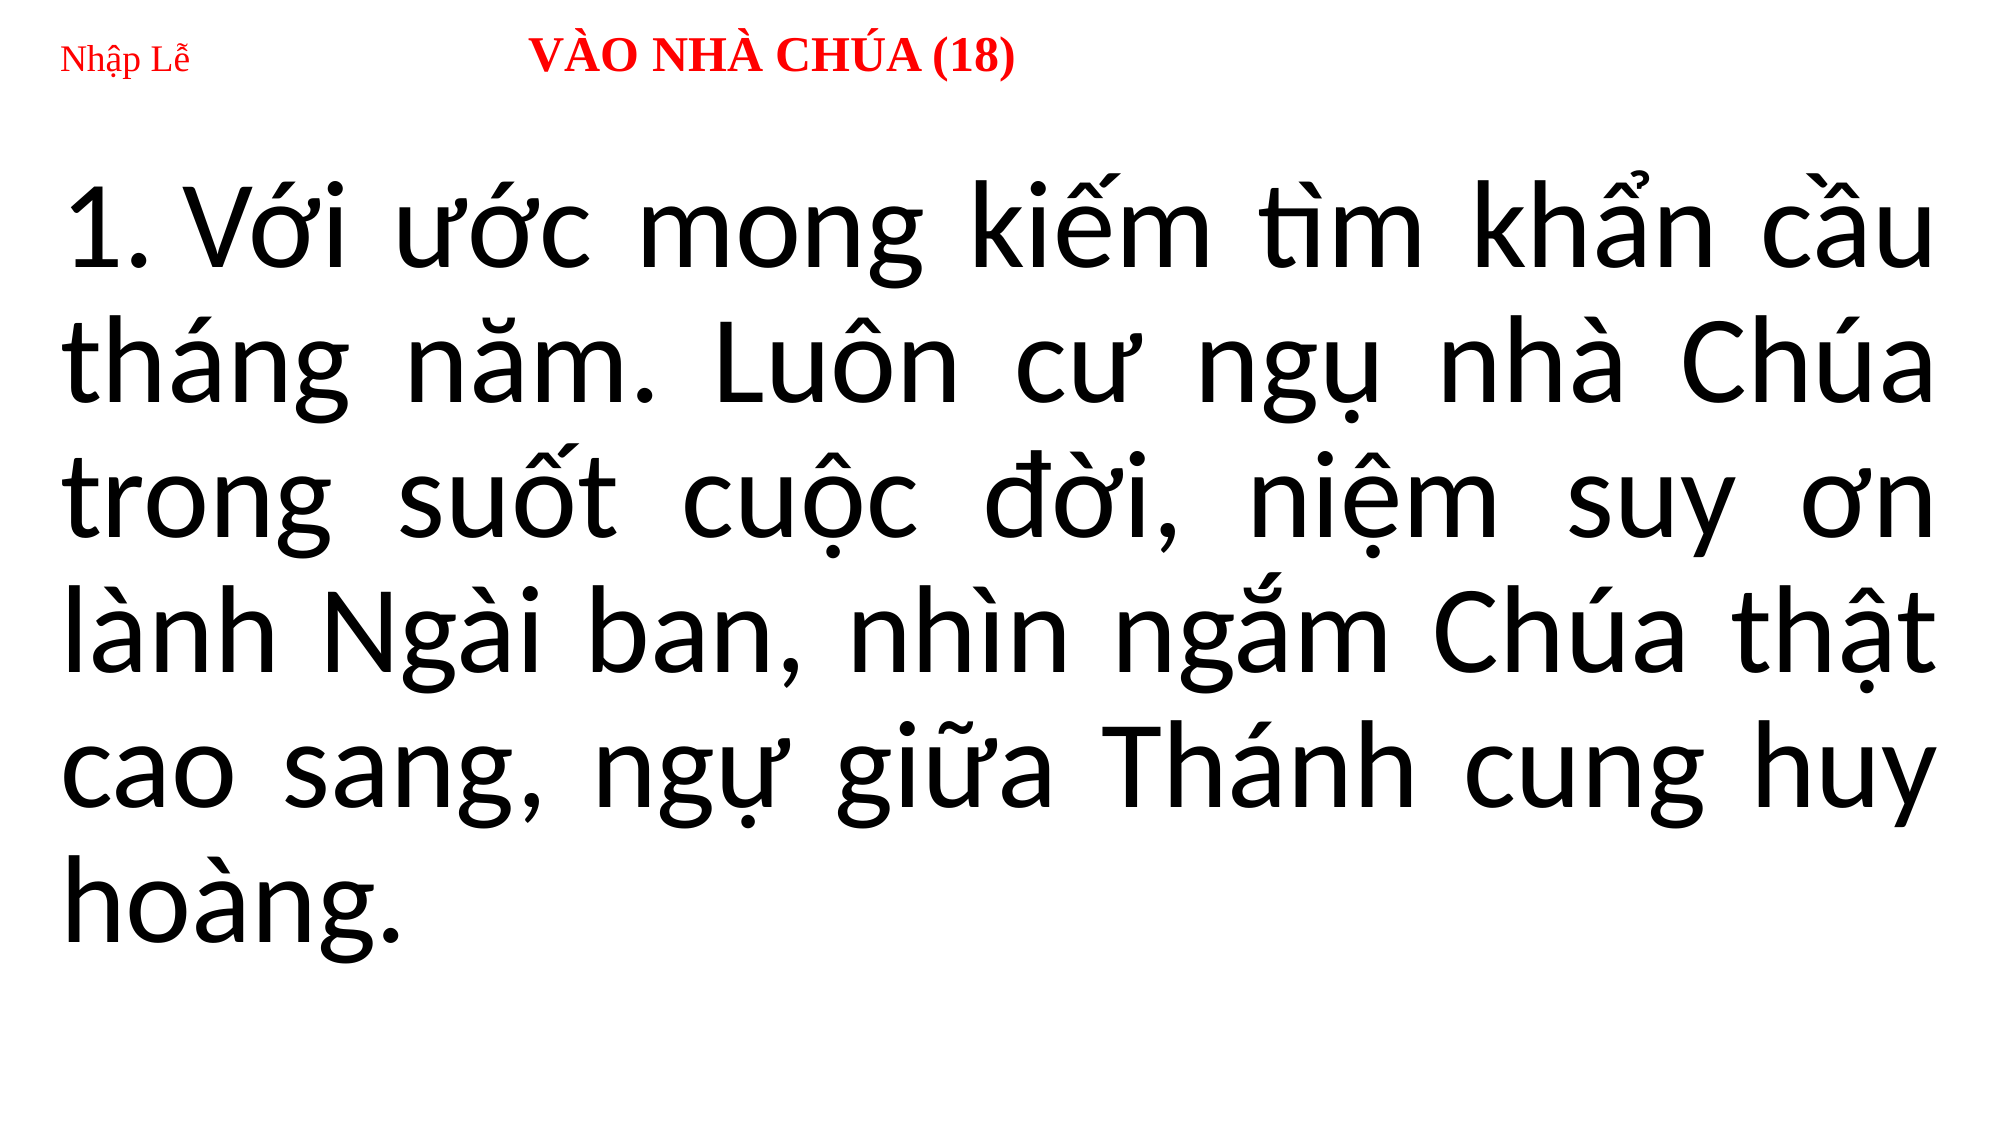

# Nhập Lễ                         	  VÀO NHÀ CHÚA (18)
1. Với ước mong kiếm tìm khẩn cầu tháng năm. Luôn cư ngụ nhà Chúa trong suốt cuộc đời, niệm suy ơn lành Ngài ban, nhìn ngắm Chúa thật cao sang, ngự giữa Thánh cung huy hoàng.